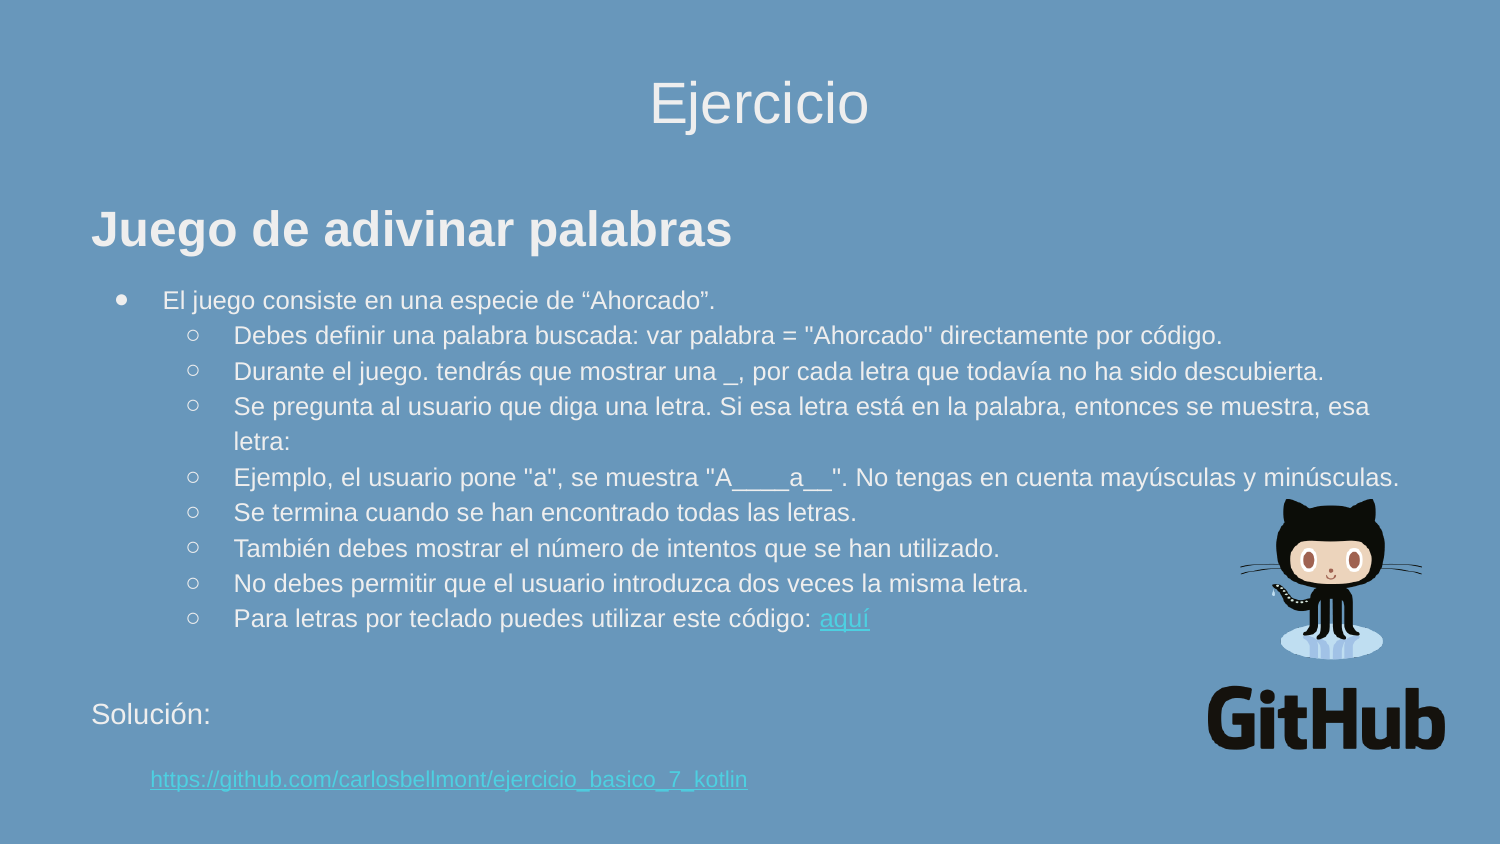

Juego de adivinar palabras
El juego consiste en una especie de “Ahorcado”.
Debes definir una palabra buscada: var palabra = "Ahorcado" directamente por código.
Durante el juego. tendrás que mostrar una _, por cada letra que todavía no ha sido descubierta.
Se pregunta al usuario que diga una letra. Si esa letra está en la palabra, entonces se muestra, esa letra:
Ejemplo, el usuario pone "a", se muestra "A____a__". No tengas en cuenta mayúsculas y minúsculas.
Se termina cuando se han encontrado todas las letras.
También debes mostrar el número de intentos que se han utilizado.
No debes permitir que el usuario introduzca dos veces la misma letra.
Para letras por teclado puedes utilizar este código: aquí
https://github.com/carlosbellmont/ejercicio_basico_7_kotlin